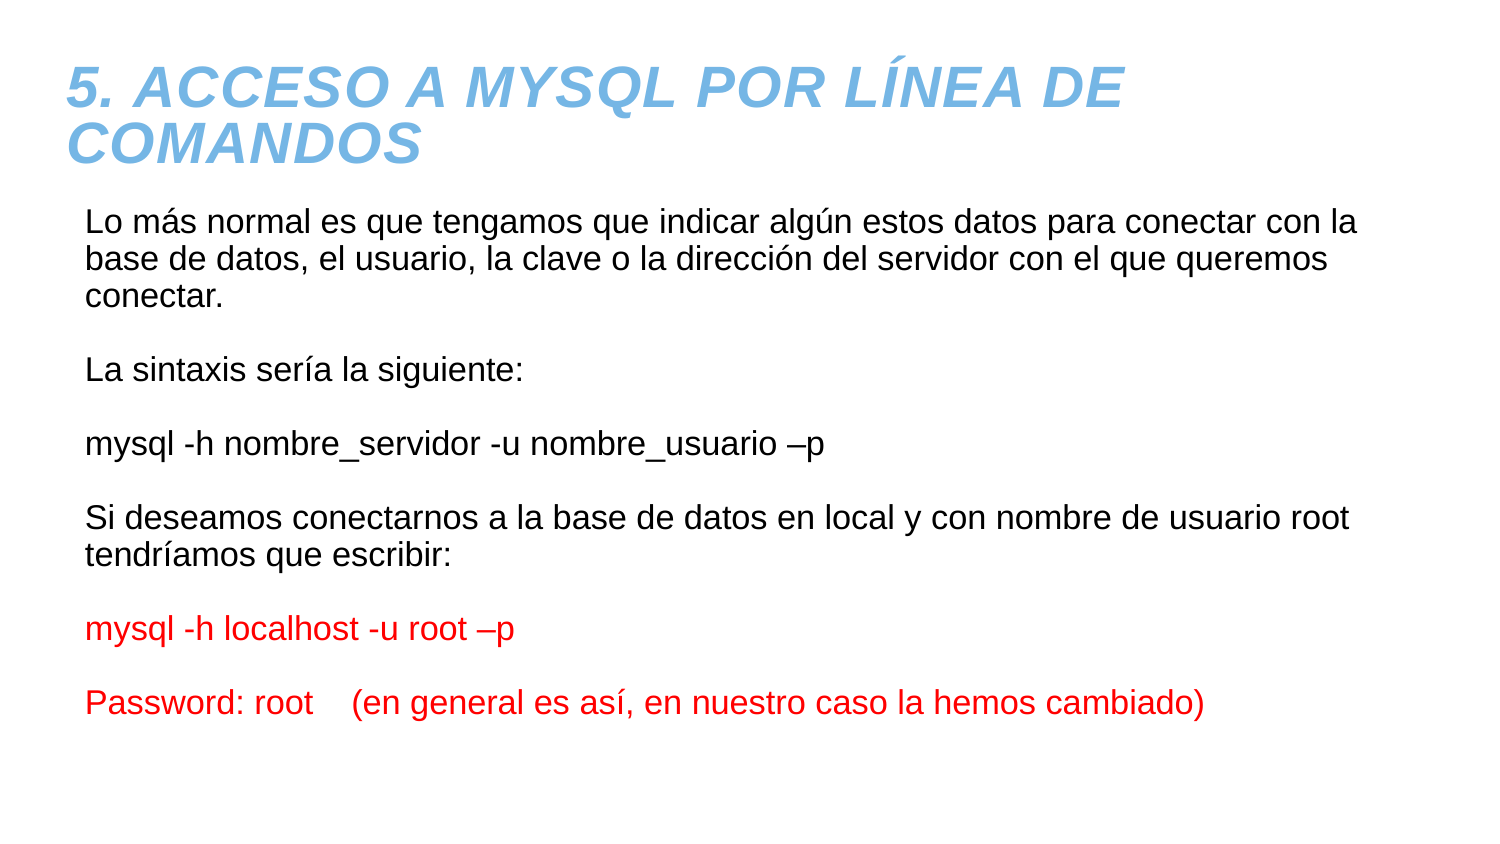

# 5. Acceso a mysql por línea de comandos
Lo más normal es que tengamos que indicar algún estos datos para conectar con la base de datos, el usuario, la clave o la dirección del servidor con el que queremos conectar.

La sintaxis sería la siguiente:

mysql -h nombre_servidor -u nombre_usuario –p

Si deseamos conectarnos a la base de datos en local y con nombre de usuario root tendríamos que escribir:

mysql -h localhost -u root –p

Password: root    (en general es así, en nuestro caso la hemos cambiado)